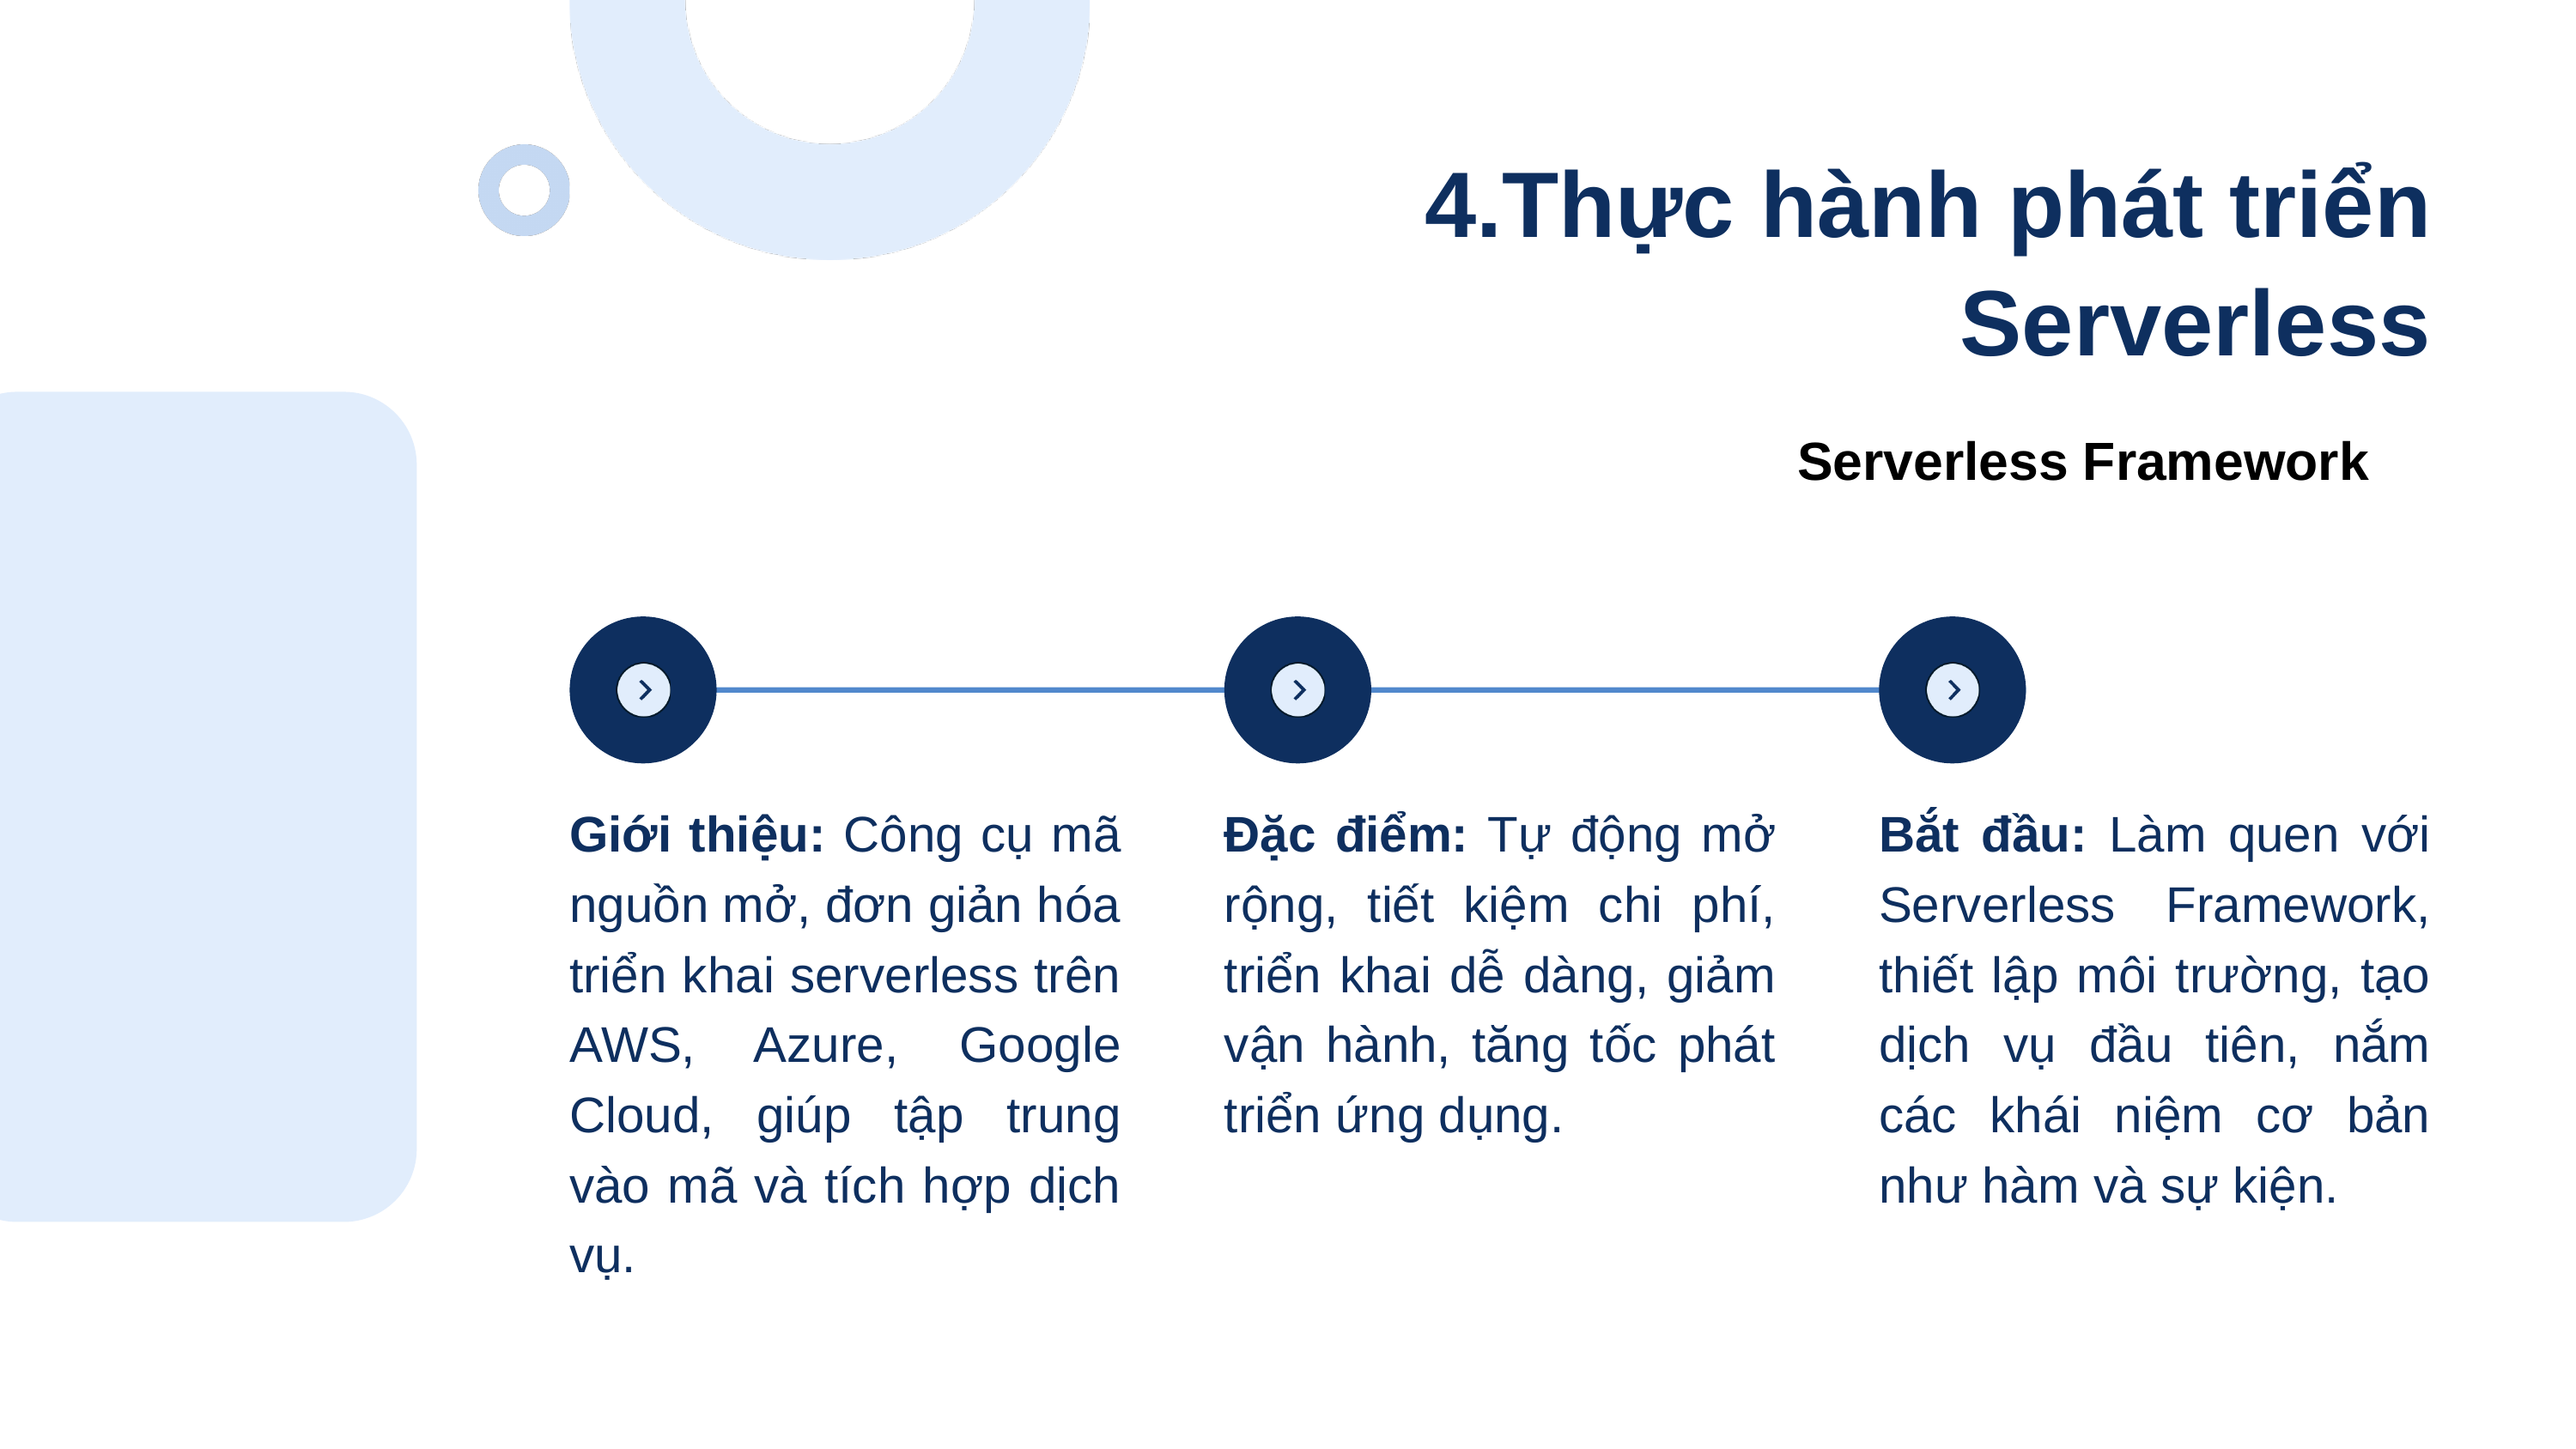

4.Thực hành phát triển Serverless

Serverless Framework

Giới thiệu: Công cụ mã nguồn mở, đơn giản hóa triển khai serverless trên AWS, Azure, Google Cloud, giúp tập trung vào mã và tích hợp dịch vụ.
Đặc điểm: Tự động mở rộng, tiết kiệm chi phí, triển khai dễ dàng, giảm vận hành, tăng tốc phát triển ứng dụng.
Bắt đầu: Làm quen với Serverless Framework, thiết lập môi trường, tạo dịch vụ đầu tiên, nắm các khái niệm cơ bản như hàm và sự kiện.